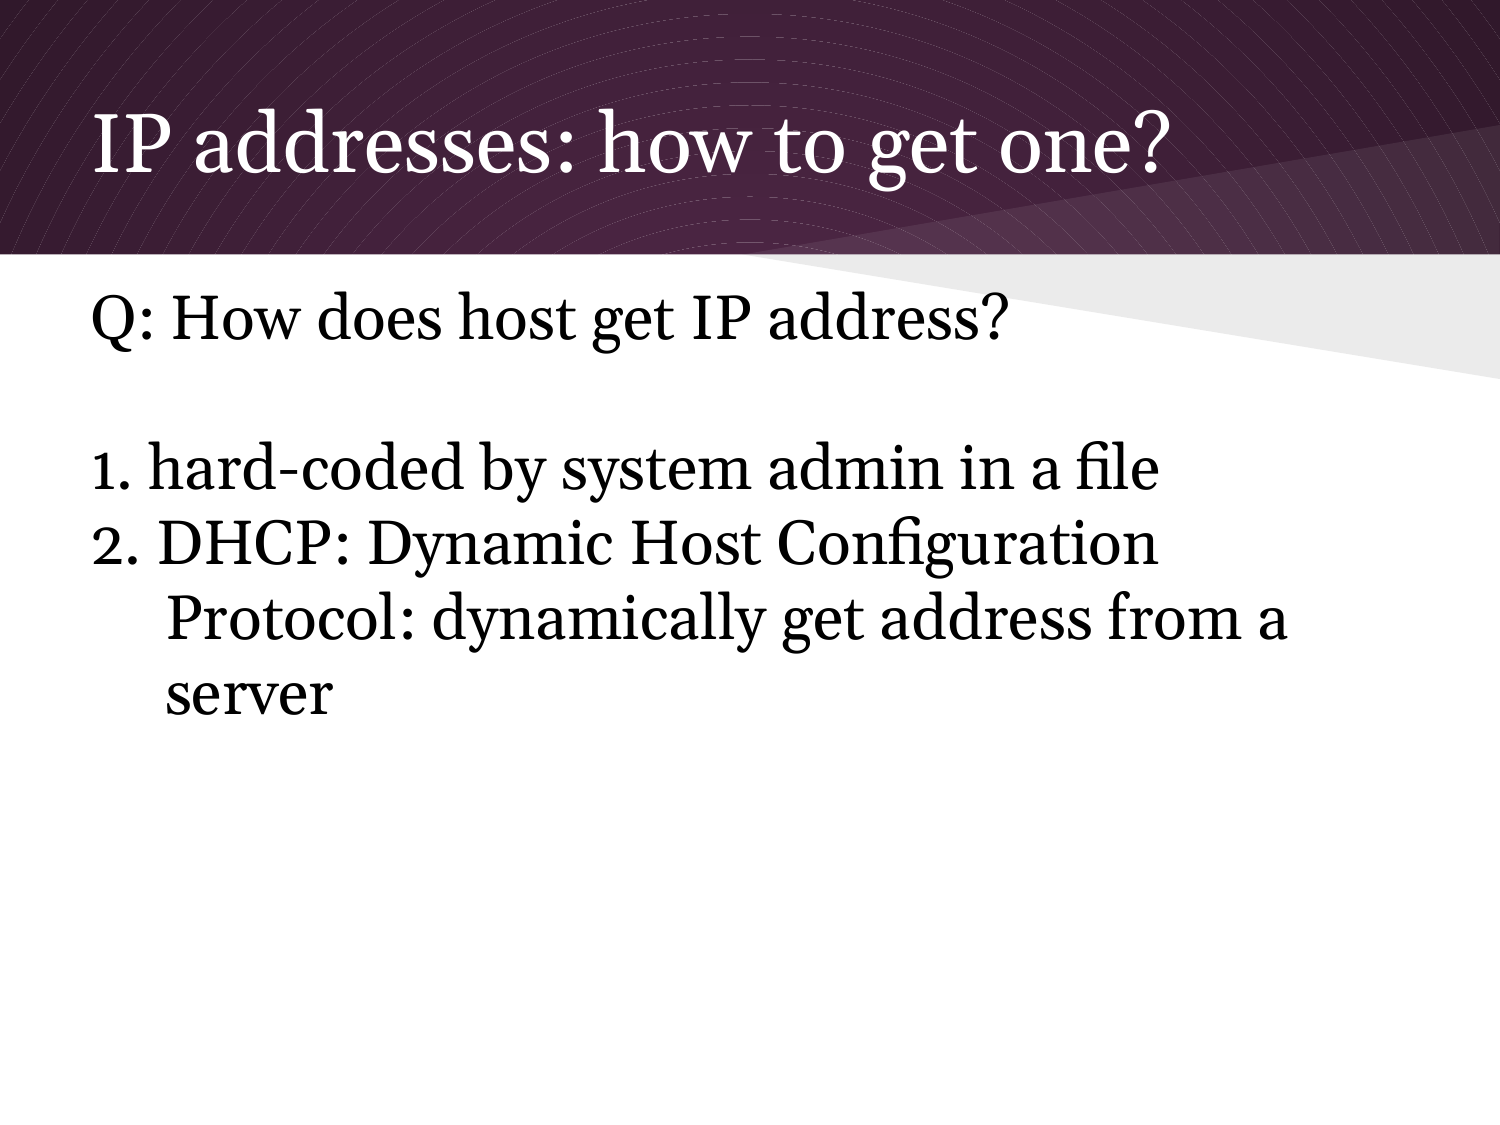

# IP addresses: how to get one?
Q: How does host get IP address?

1. hard-coded by system admin in a file
2. DHCP: Dynamic Host Configuration
     Protocol: dynamically get address from a
     server